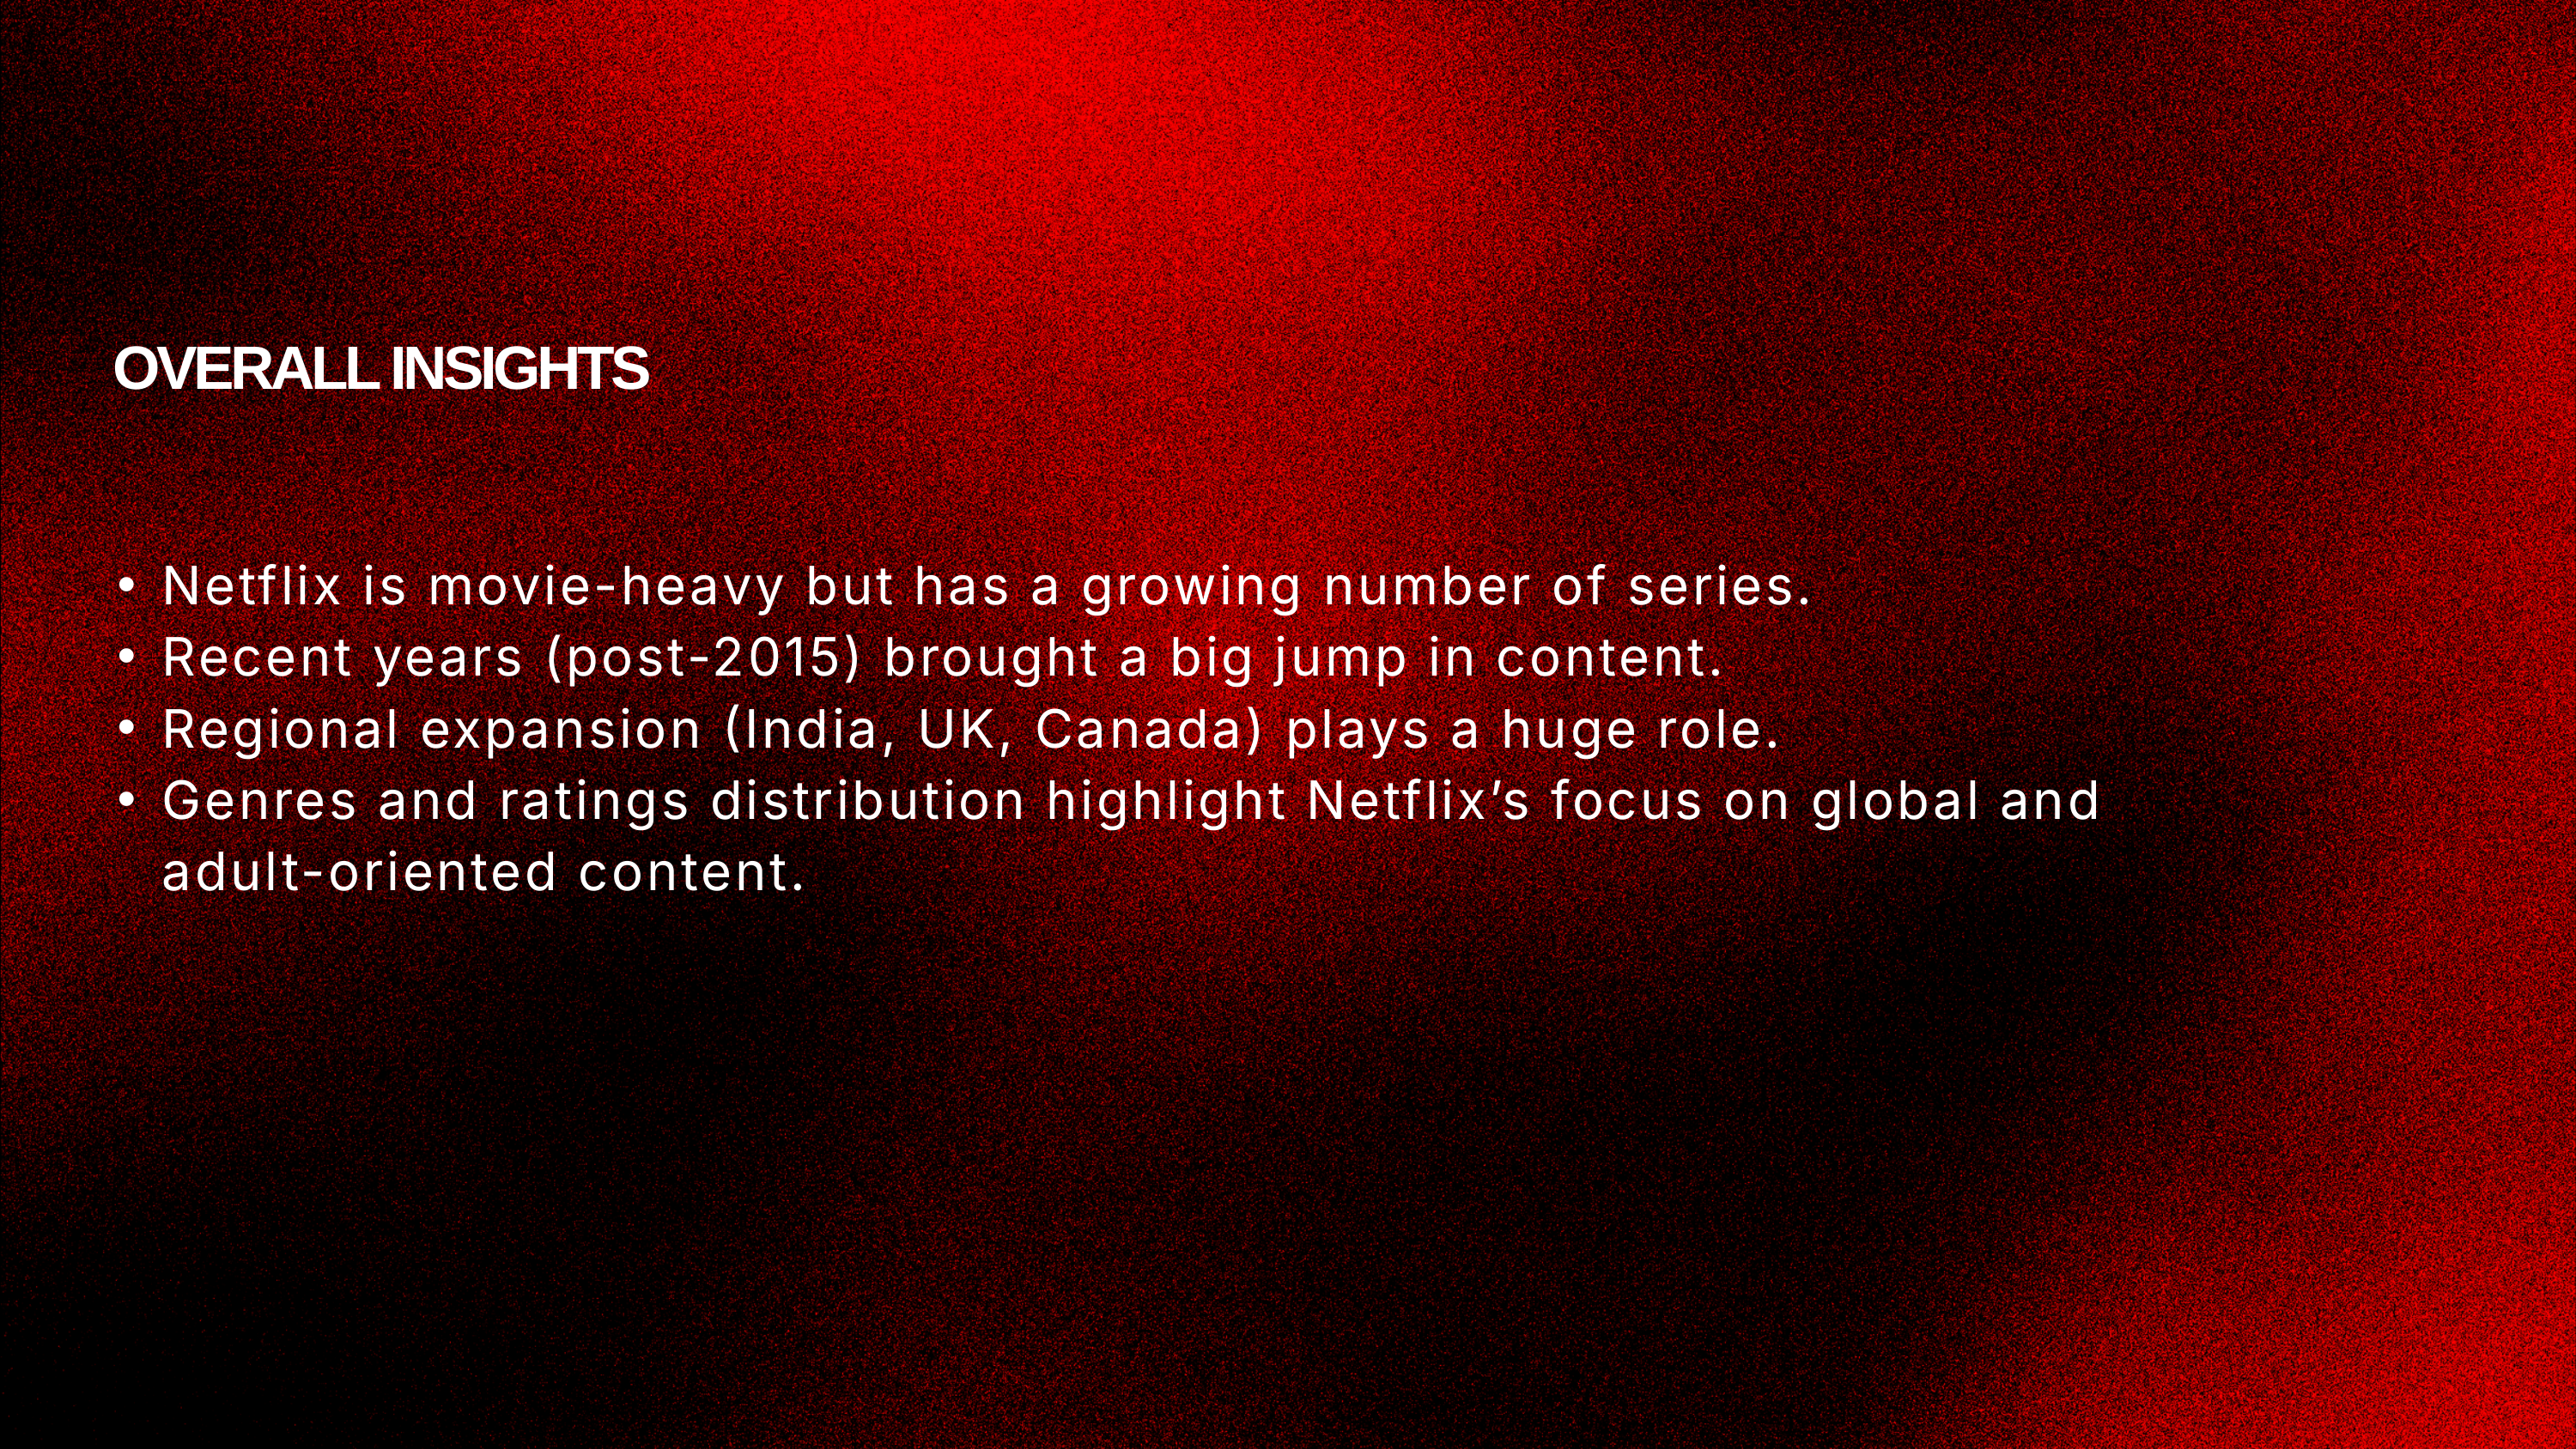

OVERALL INSIGHTS
Netflix is movie-heavy but has a growing number of series.
Recent years (post-2015) brought a big jump in content.
Regional expansion (India, UK, Canada) plays a huge role.
Genres and ratings distribution highlight Netflix’s focus on global and adult-oriented content.